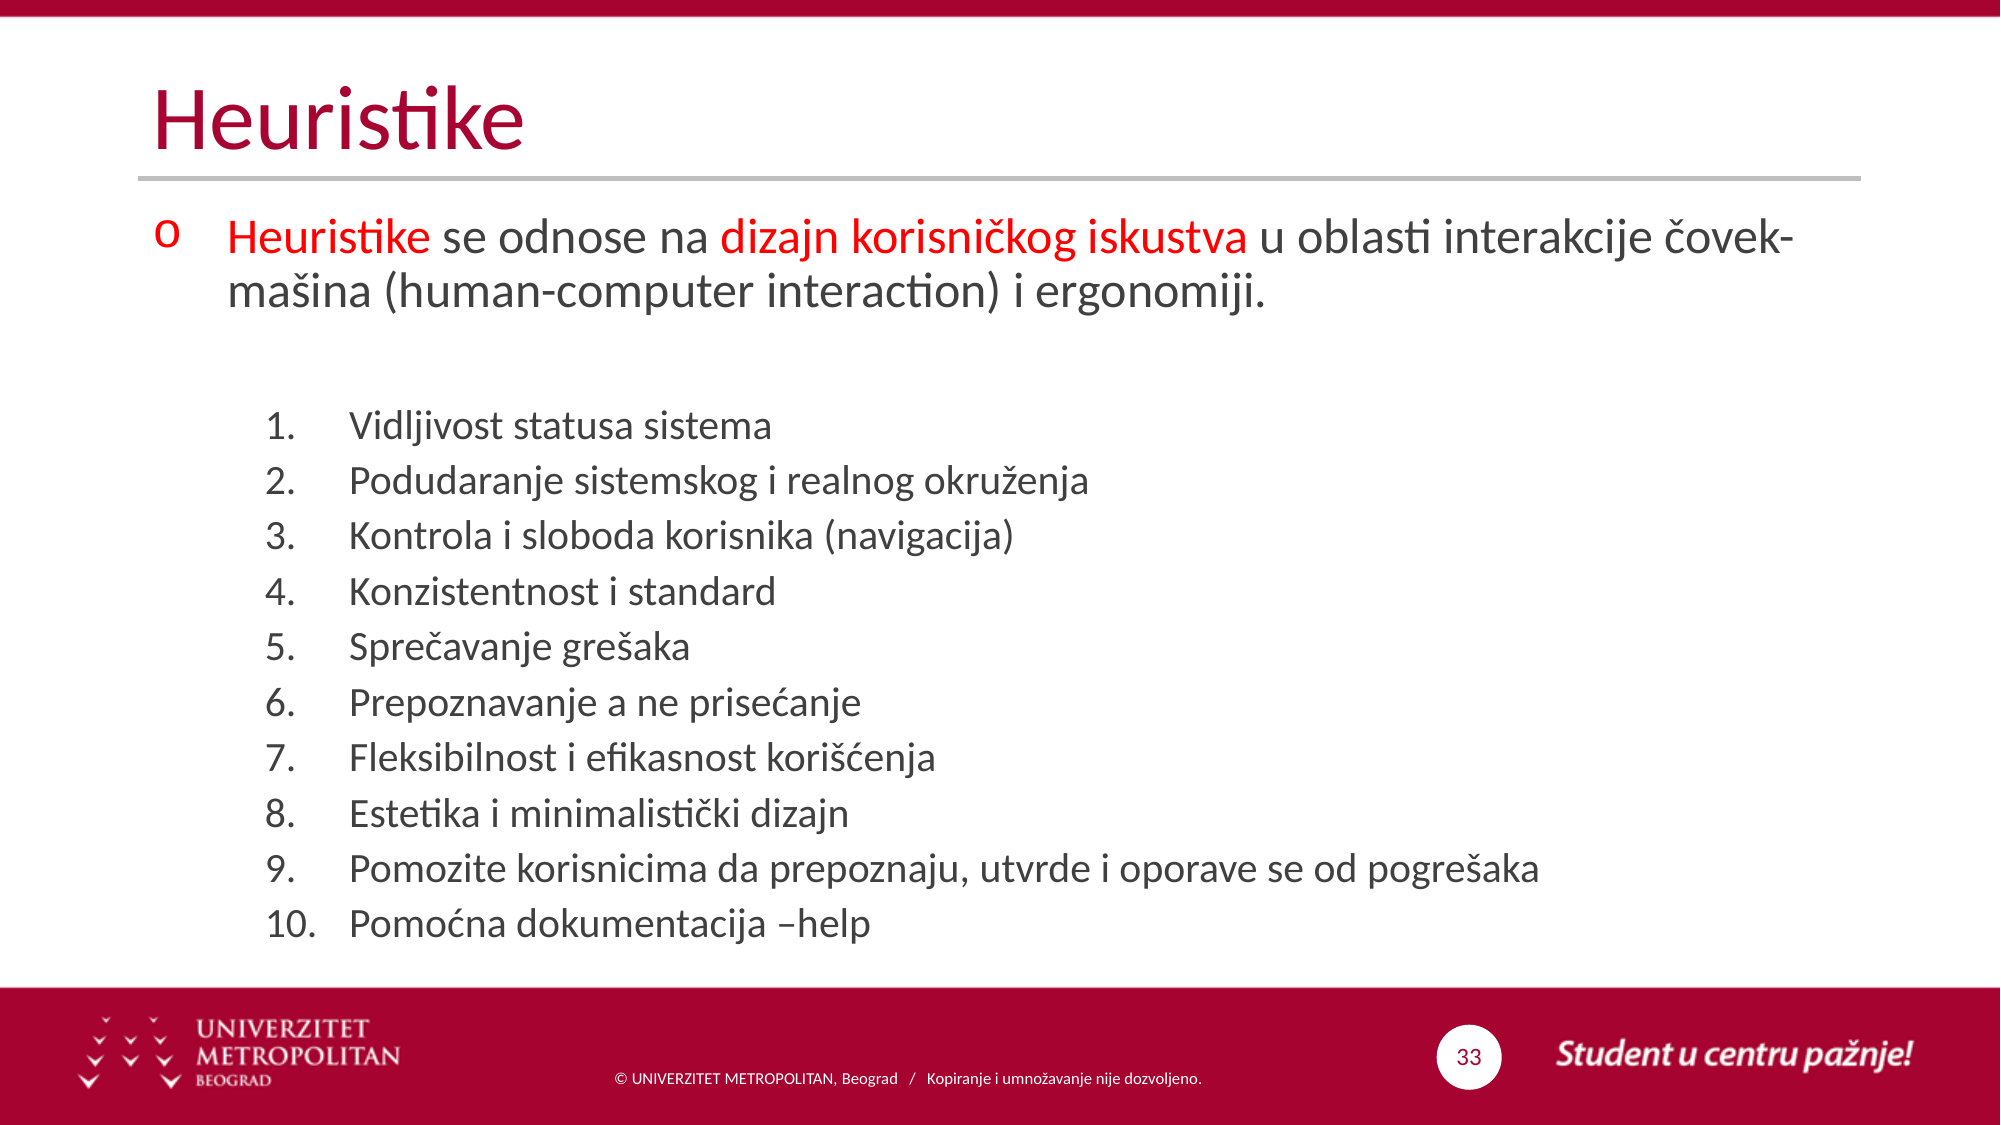

# Heuristike
Heuristike se odnose na dizajn korisničkog iskustva u oblasti interakcije čovek-mašina (human-computer interaction) i ergonomiji.

 Vidljivost statusa sistema
 Podudaranje sistemskog i realnog okruženja
 Kontrola i sloboda korisnika (navigacija)
 Konzistentnost i standard
 Sprečavanje grešaka
 Prepoznavanje a ne prisećanje
 Fleksibilnost i efikasnost korišćenja
 Estetika i minimalistički dizajn
 Pomozite korisnicima da prepoznaju, utvrde i oporave se od pogrešaka
 Pomoćna dokumentacija –help